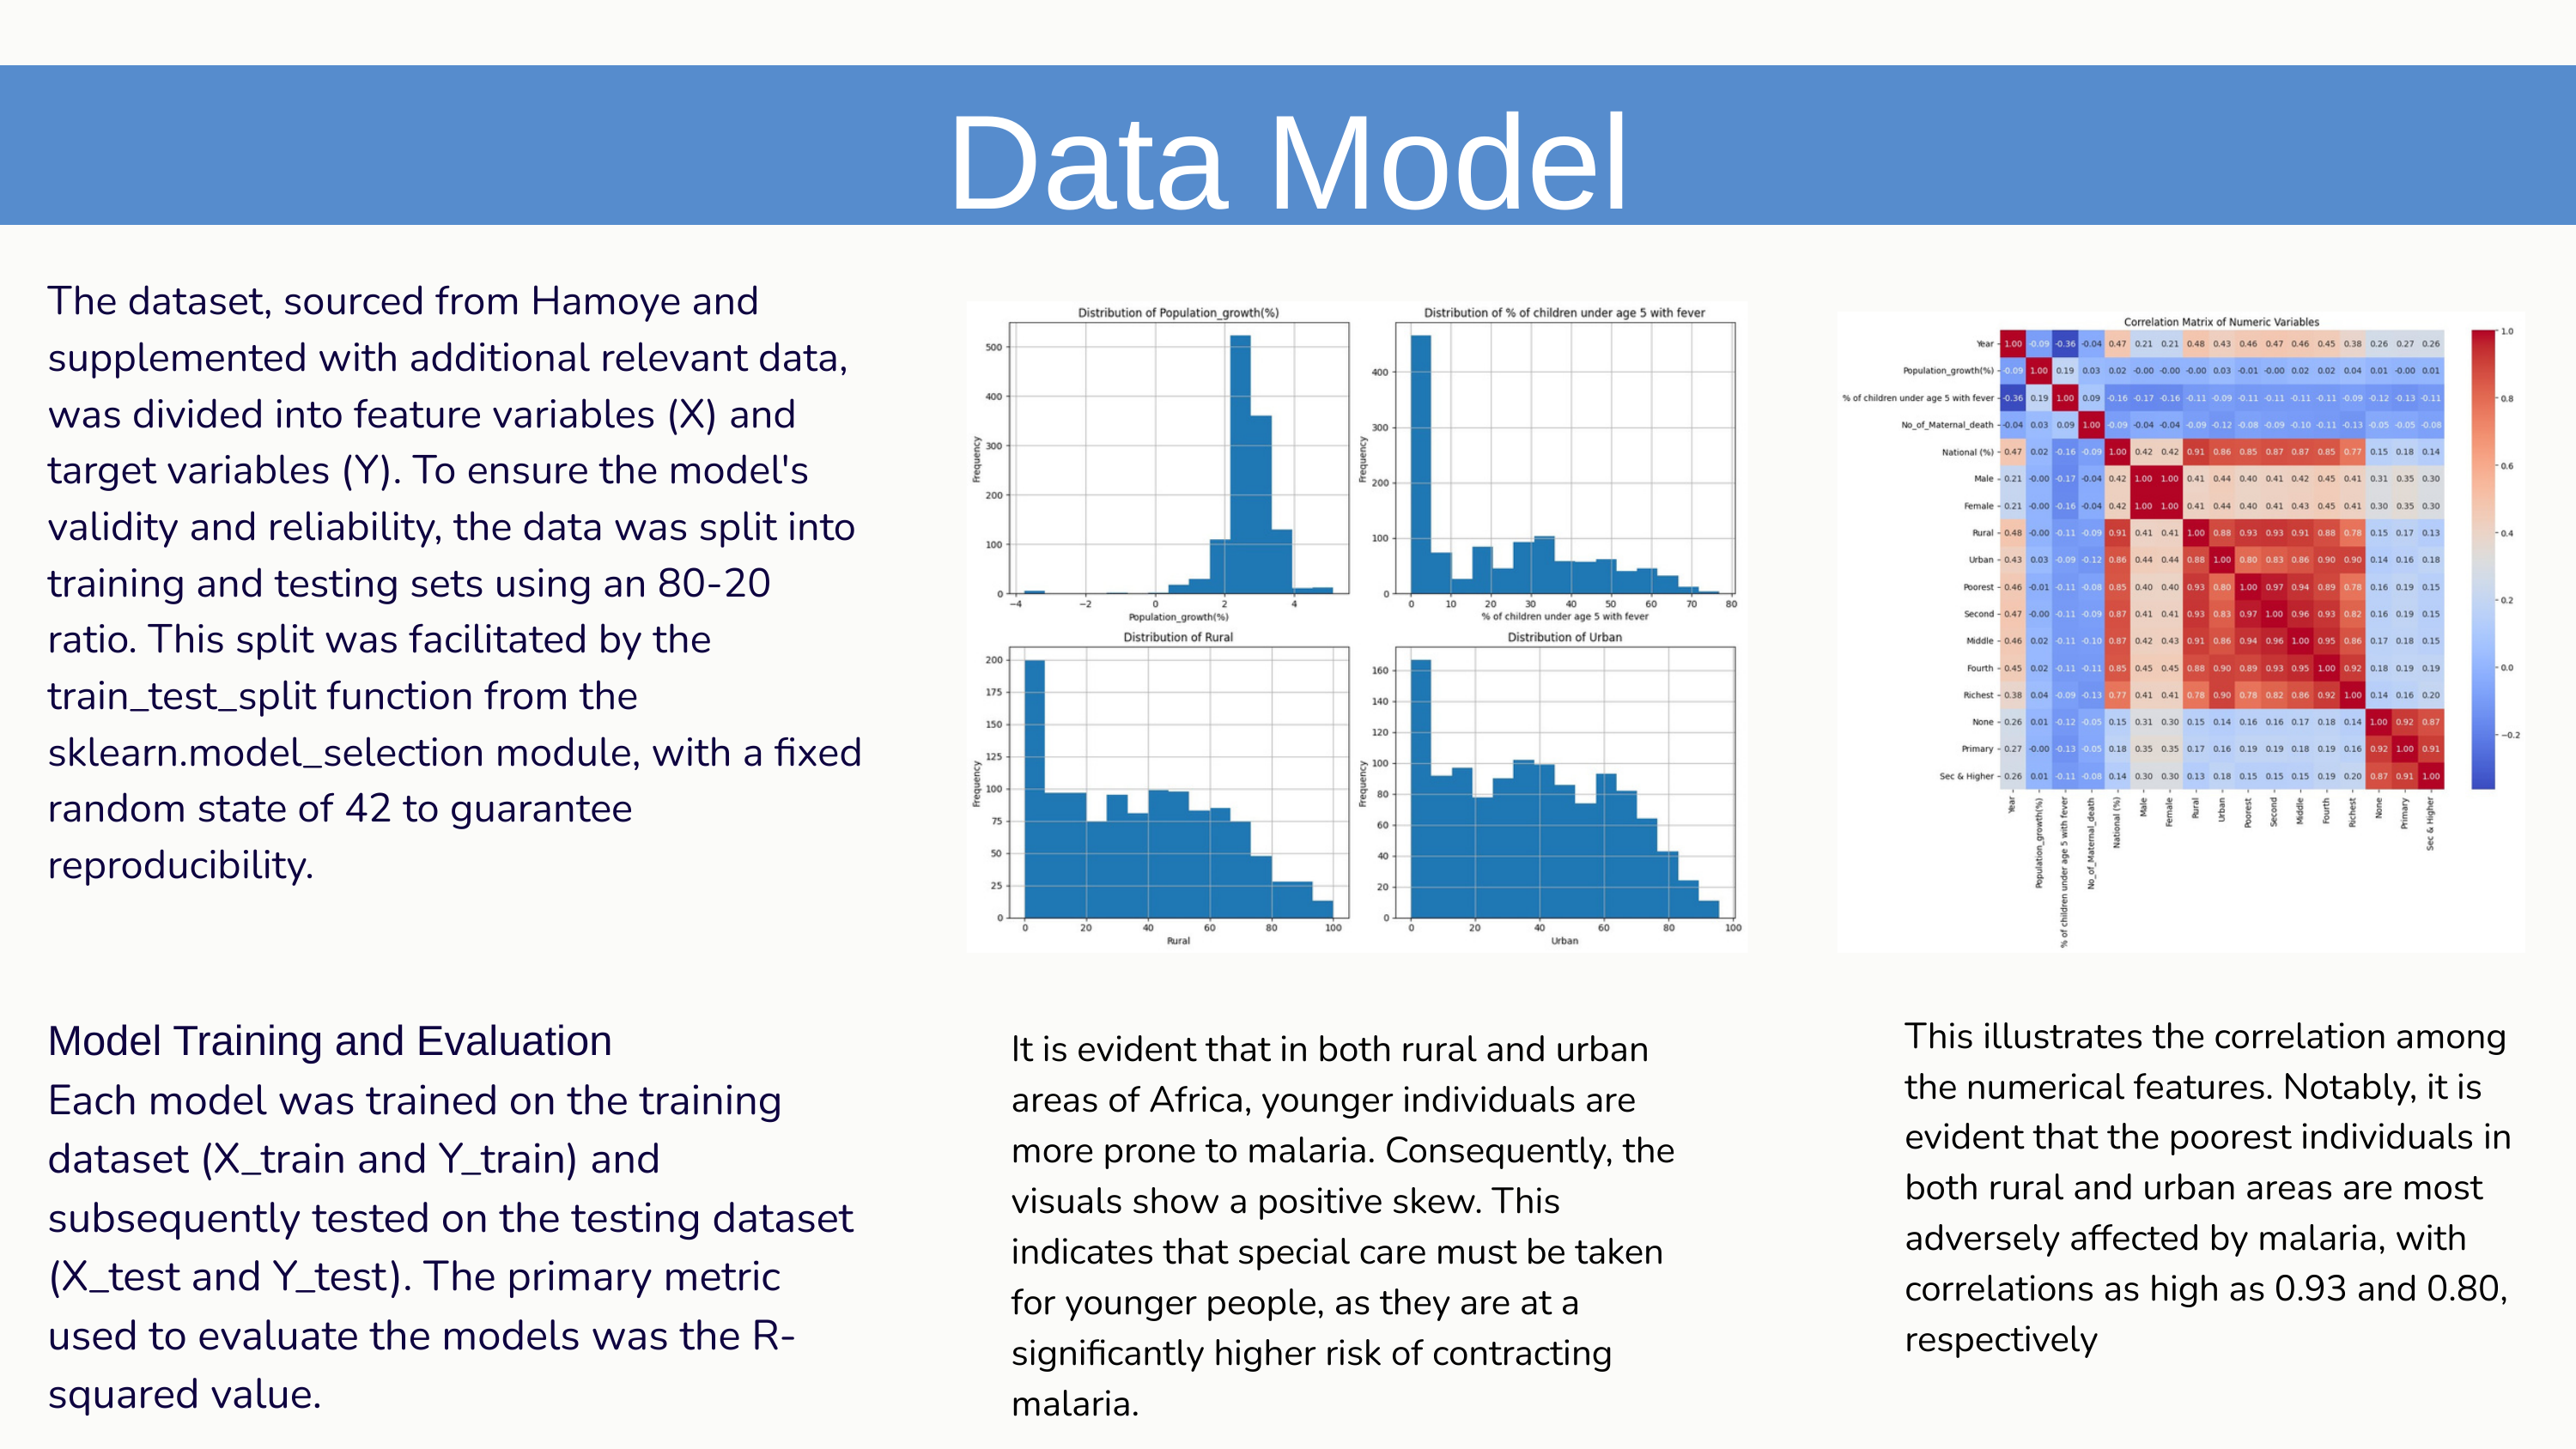

Data Model

The dataset, sourced from Hamoye and supplemented with additional relevant data, was divided into feature variables (X) and target variables (Y). To ensure the model's validity and reliability, the data was split into training and testing sets using an 80-20 ratio. This split was facilitated by the train_test_split function from the sklearn.model_selection module, with a fixed random state of 42 to guarantee reproducibility.

Model Training and Evaluation
Each model was trained on the training dataset (X_train and Y_train) and subsequently tested on the testing dataset (X_test and Y_test). The primary metric used to evaluate the models was the R-squared value.
This illustrates the correlation among the numerical features. Notably, it is evident that the poorest individuals in both rural and urban areas are most adversely affected by malaria, with correlations as high as 0.93 and 0.80, respectively
It is evident that in both rural and urban areas of Africa, younger individuals are more prone to malaria. Consequently, the visuals show a positive skew. This indicates that special care must be taken for younger people, as they are at a significantly higher risk of contracting malaria.